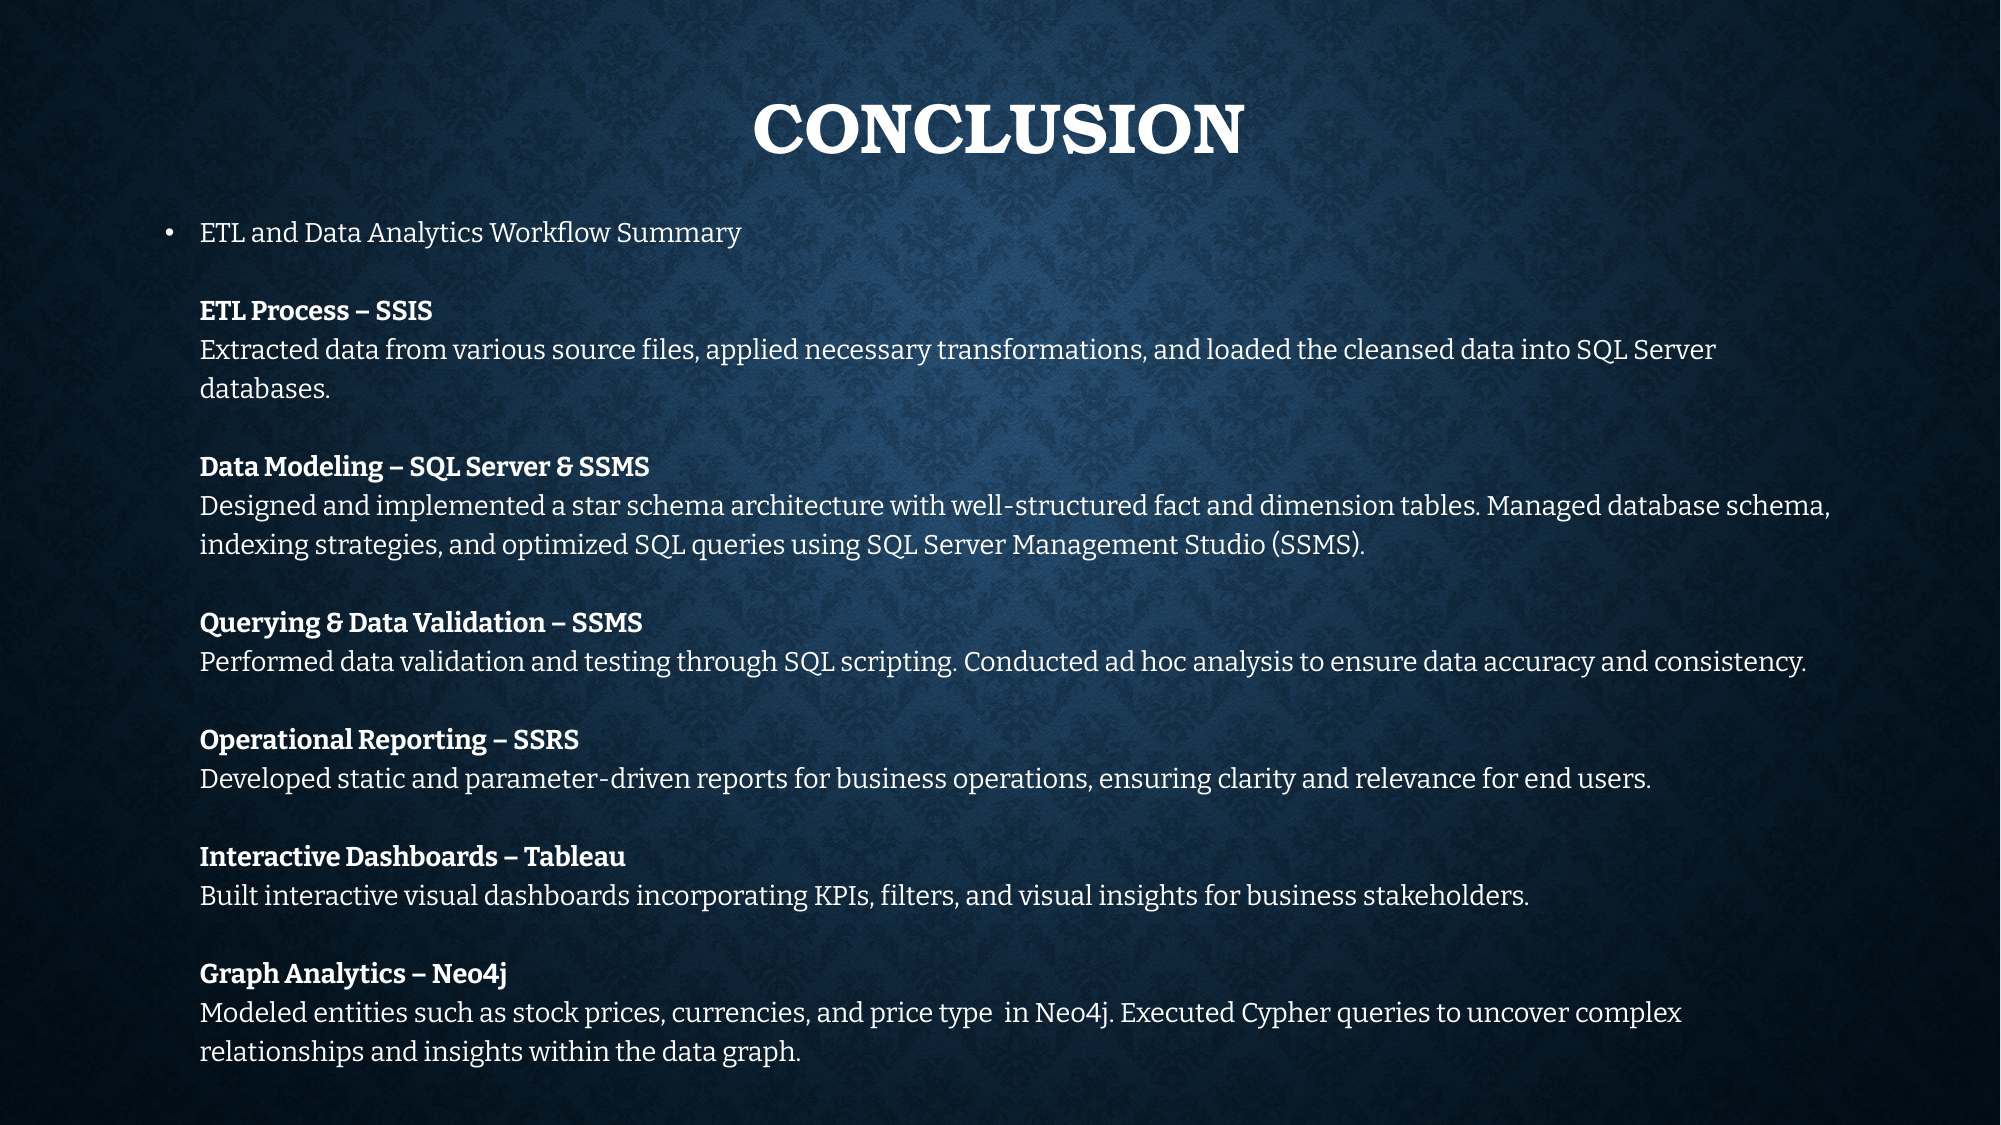

# conclusion
ETL and Data Analytics Workflow Summary
ETL Process – SSIS
Extracted data from various source files, applied necessary transformations, and loaded the cleansed data into SQL Server databases.
Data Modeling – SQL Server & SSMS
Designed and implemented a star schema architecture with well-structured fact and dimension tables. Managed database schema, indexing strategies, and optimized SQL queries using SQL Server Management Studio (SSMS).
Querying & Data Validation – SSMS
Performed data validation and testing through SQL scripting. Conducted ad hoc analysis to ensure data accuracy and consistency.
Operational Reporting – SSRS
Developed static and parameter-driven reports for business operations, ensuring clarity and relevance for end users.
Interactive Dashboards – Tableau
Built interactive visual dashboards incorporating KPIs, filters, and visual insights for business stakeholders.
Graph Analytics – Neo4j
Modeled entities such as stock prices, currencies, and price type  in Neo4j. Executed Cypher queries to uncover complex relationships and insights within the data graph.